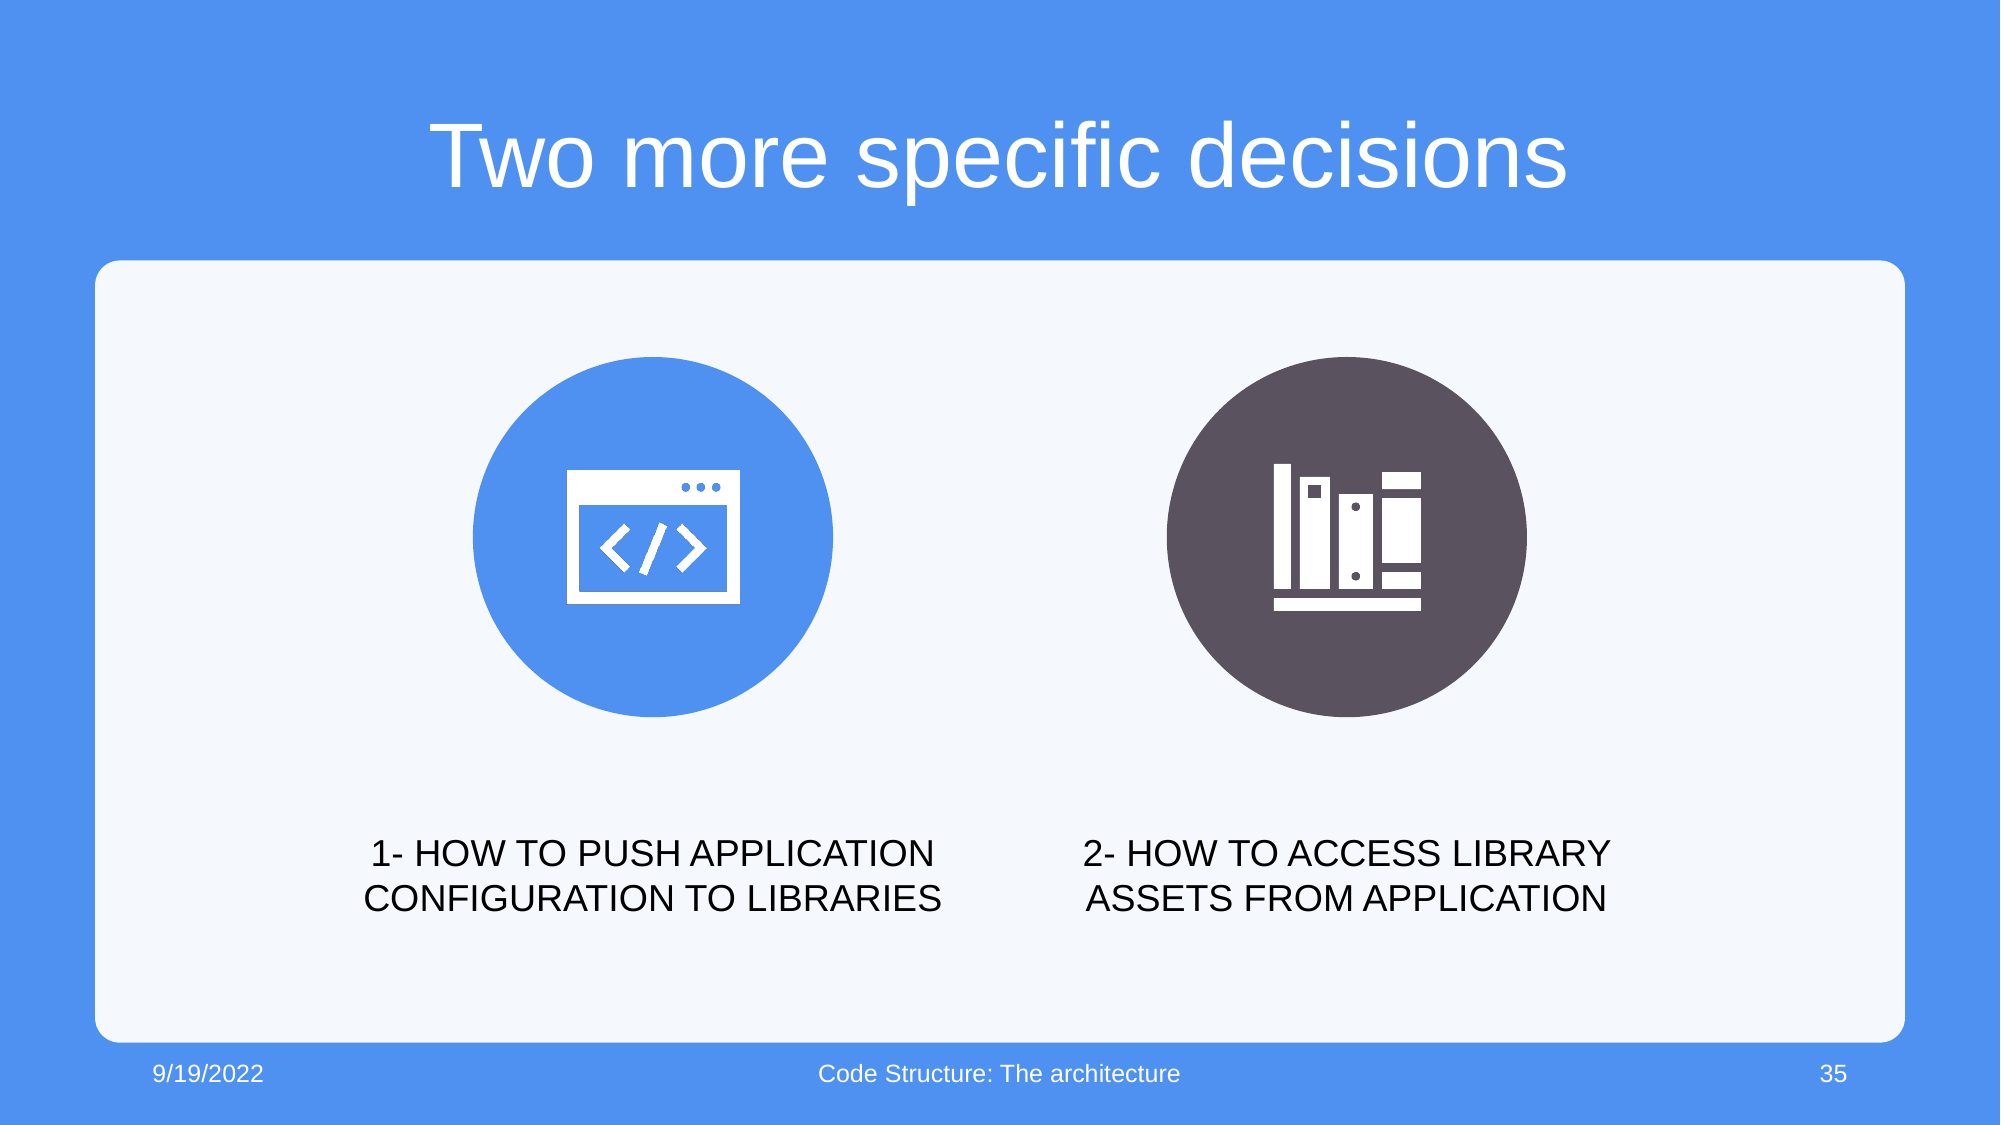

# Two more specific decisions

1- How to push application configuration to libraries
2- How to access library assets from application

9/19/2022
Code Structure: The architecture
35